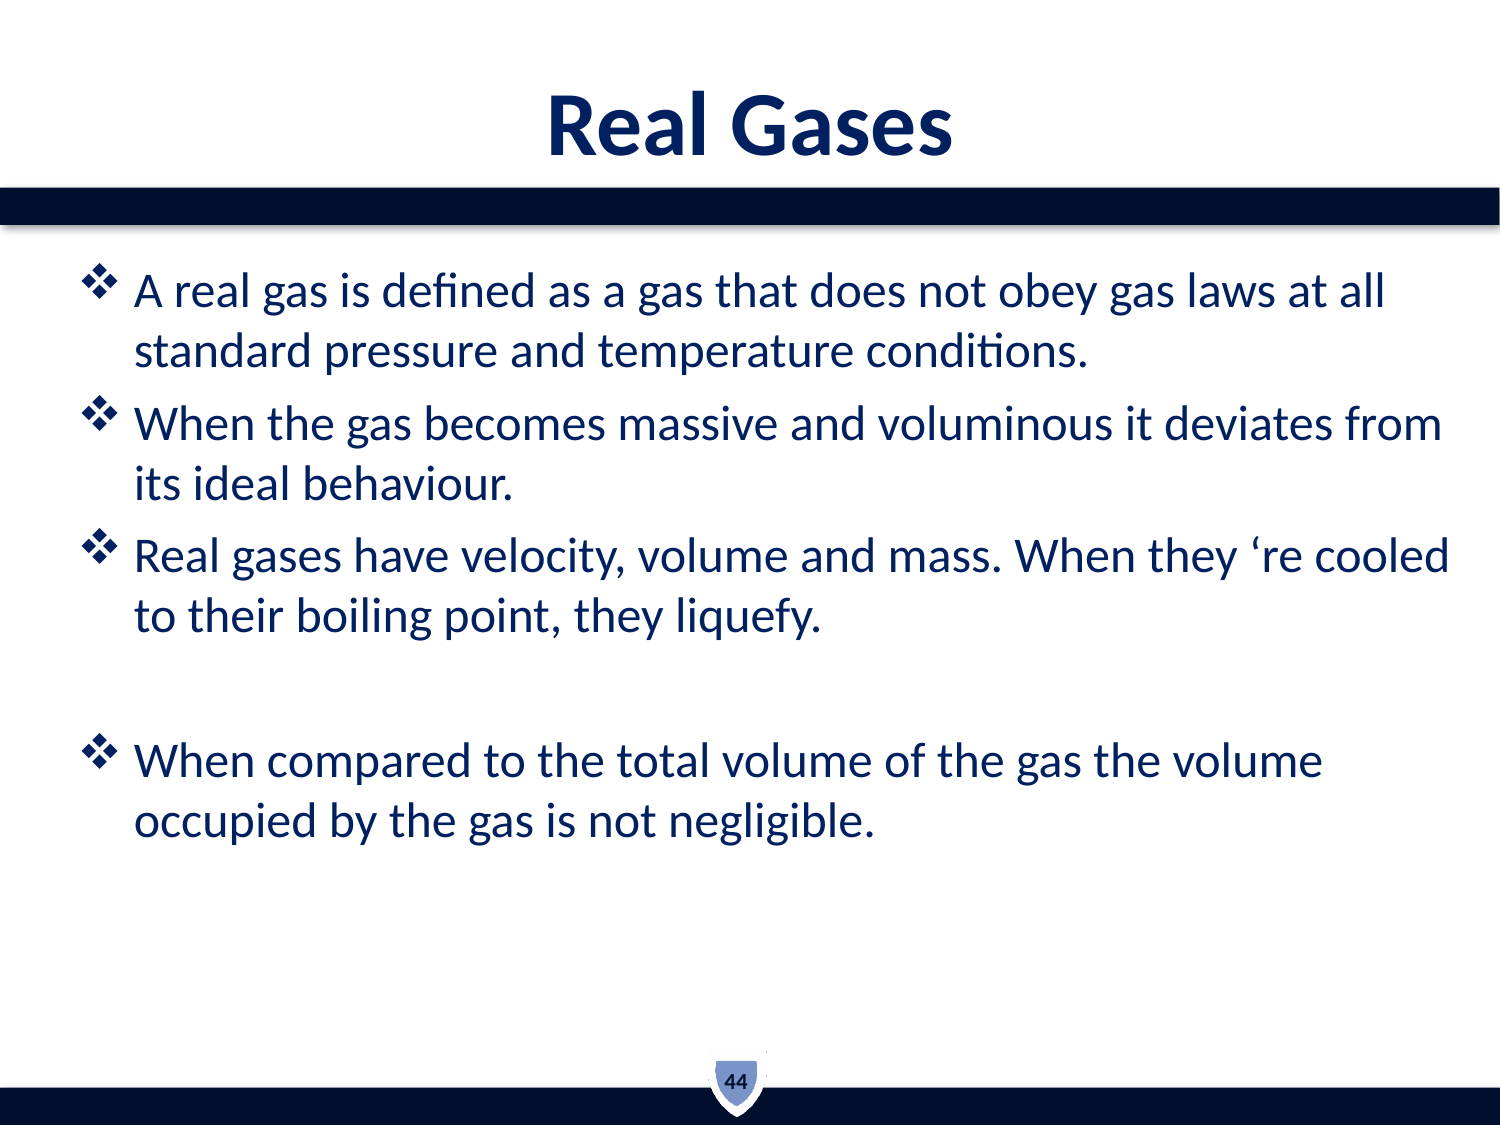

# Real Gases
A real gas is defined as a gas that does not obey gas laws at all standard pressure and temperature conditions.
When the gas becomes massive and voluminous it deviates from its ideal behaviour.
Real gases have velocity, volume and mass. When they ‘re cooled to their boiling point, they liquefy.

When compared to the total volume of the gas the volume occupied by the gas is not negligible.

44